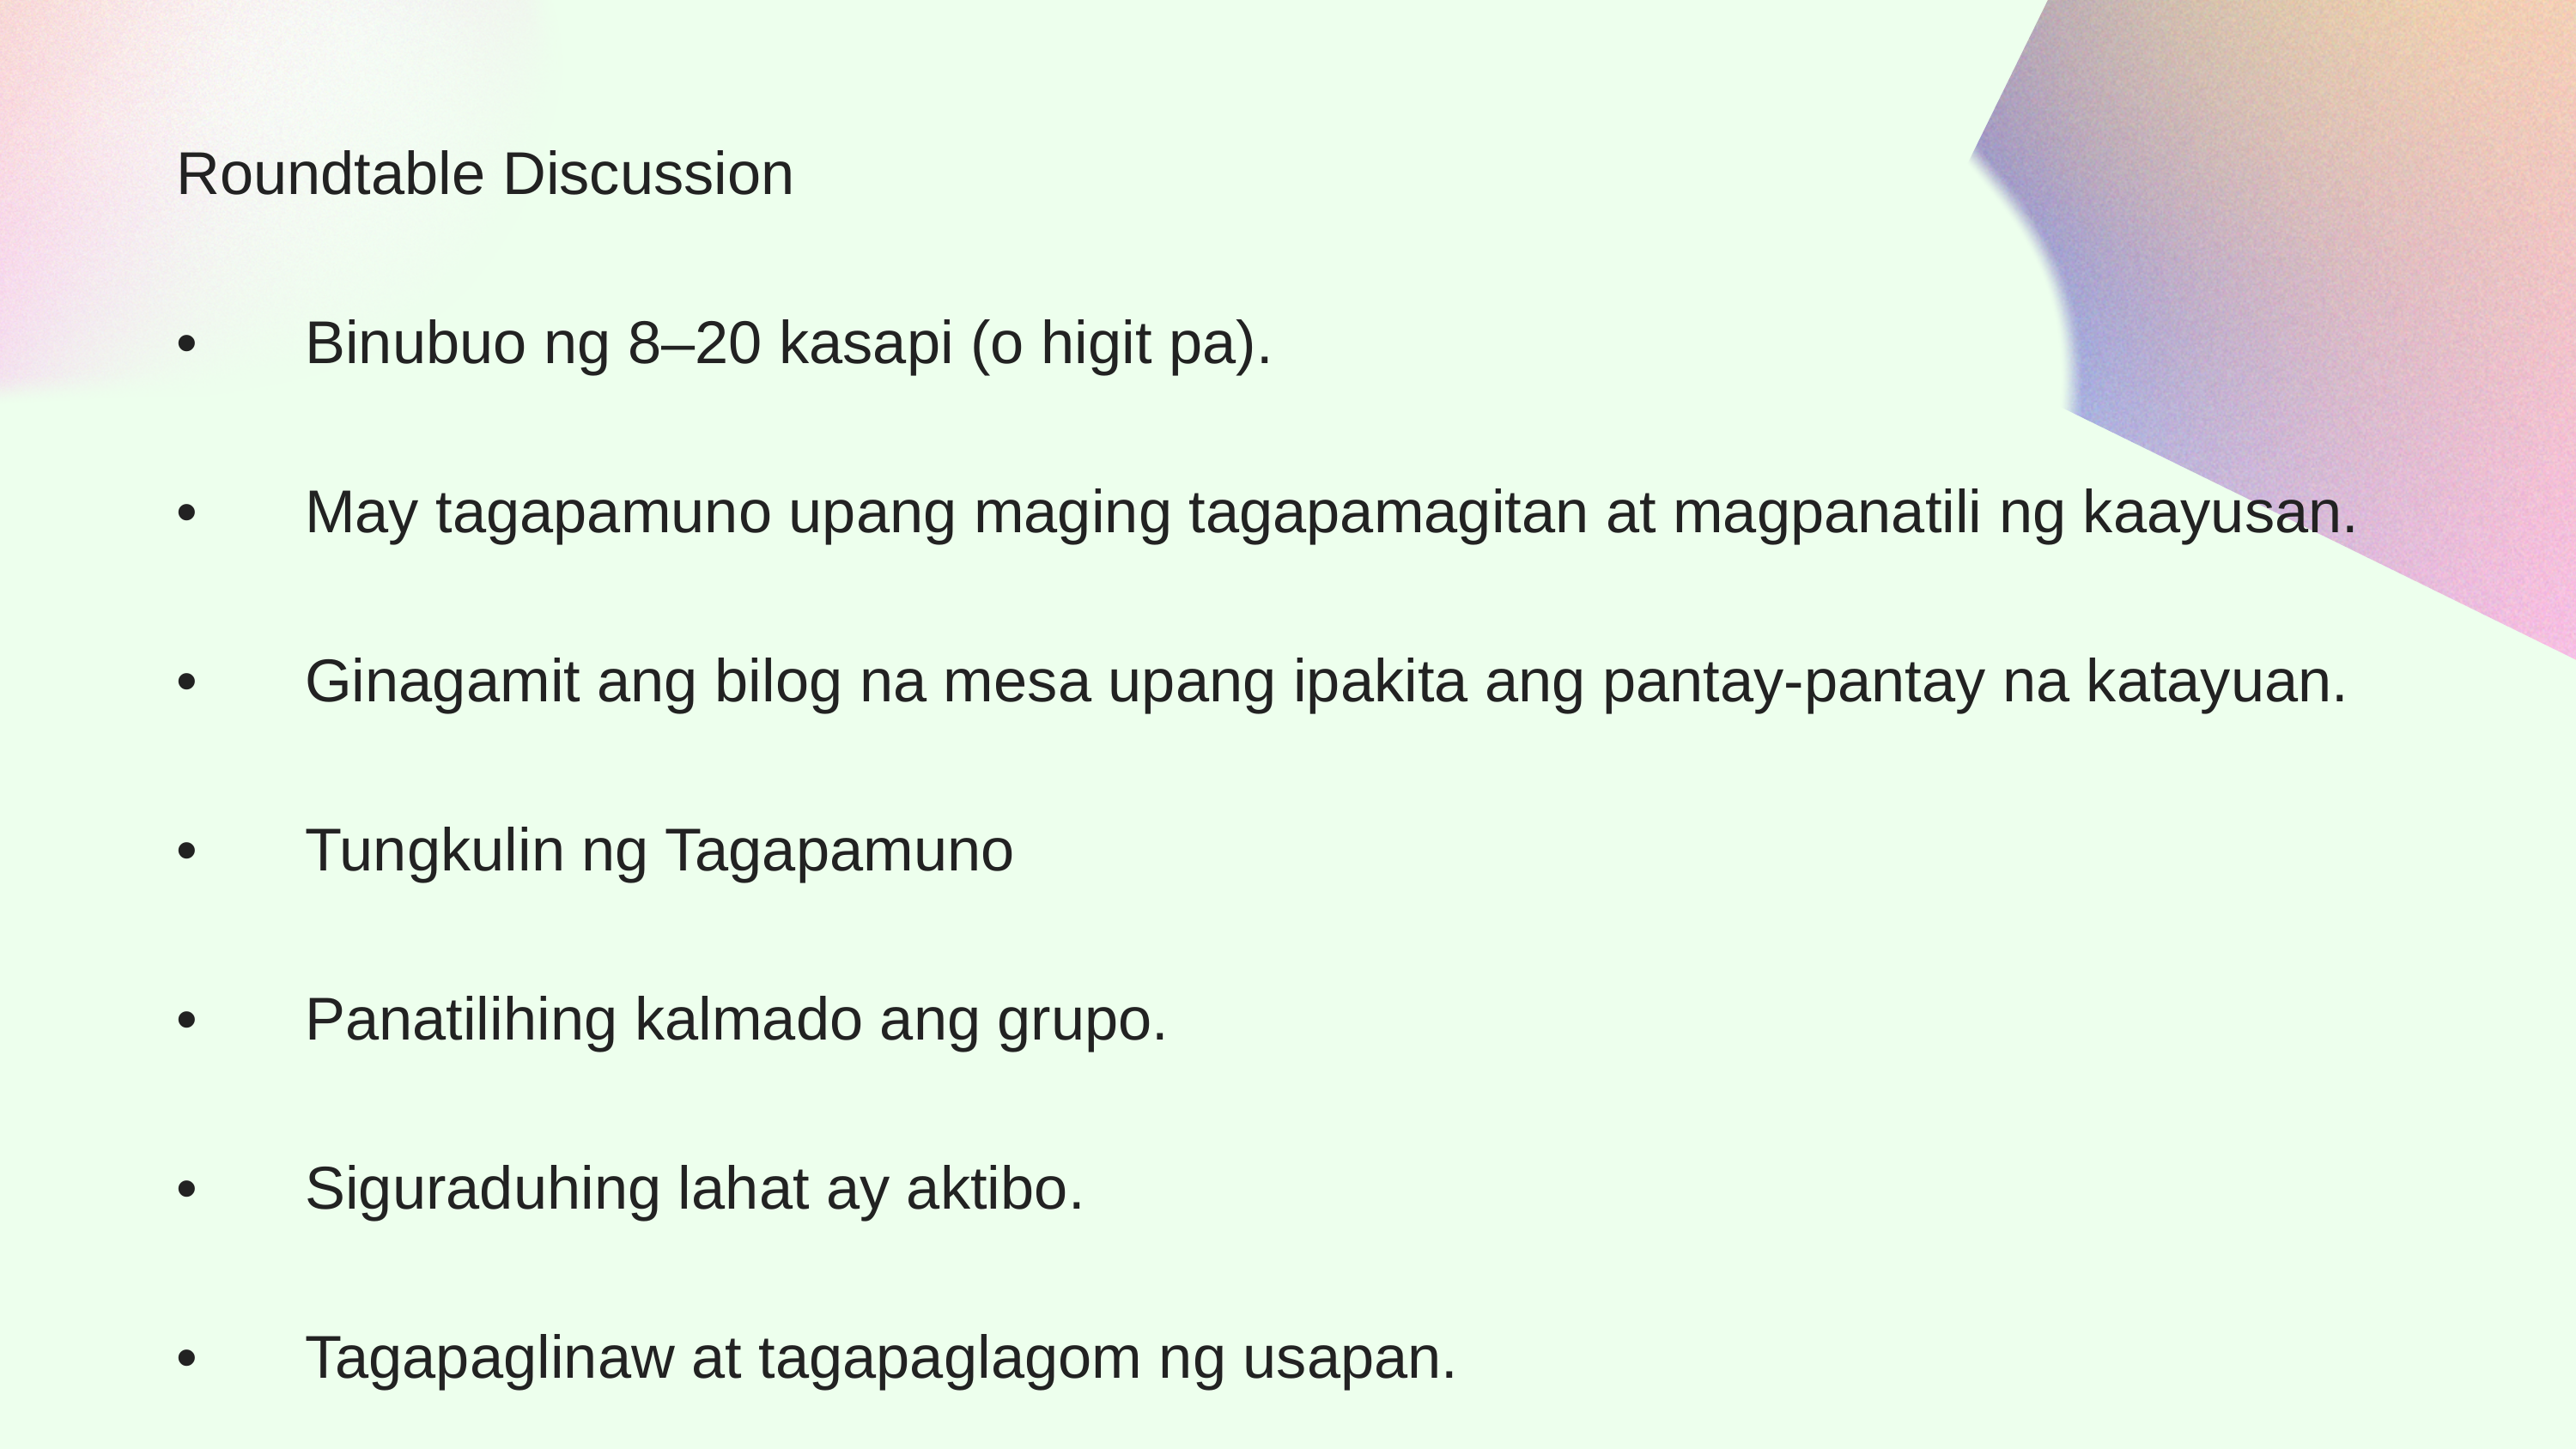

Roundtable Discussion
•	Binubuo ng 8–20 kasapi (o higit pa).
•	May tagapamuno upang maging tagapamagitan at magpanatili ng kaayusan.
•	Ginagamit ang bilog na mesa upang ipakita ang pantay-pantay na katayuan.
•	Tungkulin ng Tagapamuno
•	Panatilihing kalmado ang grupo.
•	Siguraduhing lahat ay aktibo.
•	Tagapaglinaw at tagapaglagom ng usapan.
•	Tungkulin ng mga Kalahok
•	Magbigay ng ideya.
•	Makinig at tumugon.
•  Magpahayag ng opinyon.